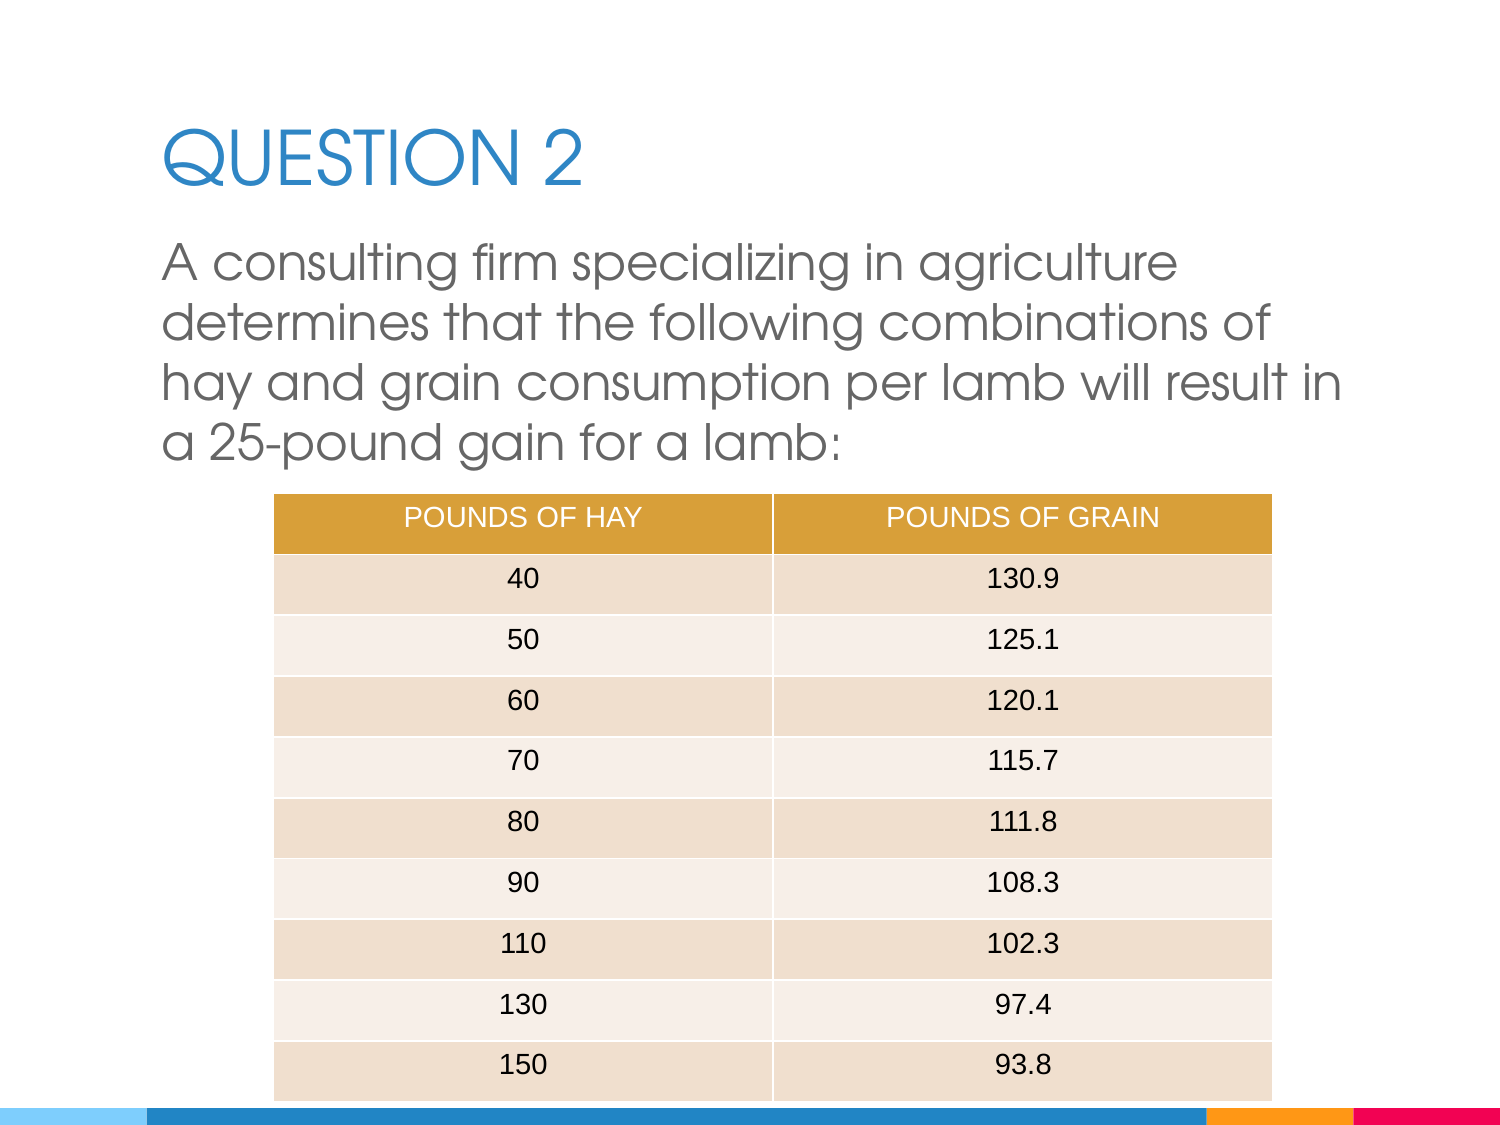

# QUESTION 2
A consulting firm specializing in agriculture determines that the following combinations of hay and grain consumption per lamb will result in a 25-pound gain for a lamb:

| POUNDS OF HAY | POUNDS OF GRAIN |
| --- | --- |
| 40 | 130.9 |
| 50 | 125.1 |
| 60 | 120.1 |
| 70 | 115.7 |
| 80 | 111.8 |
| 90 | 108.3 |
| 110 | 102.3 |
| 130 | 97.4 |
| 150 | 93.8 |